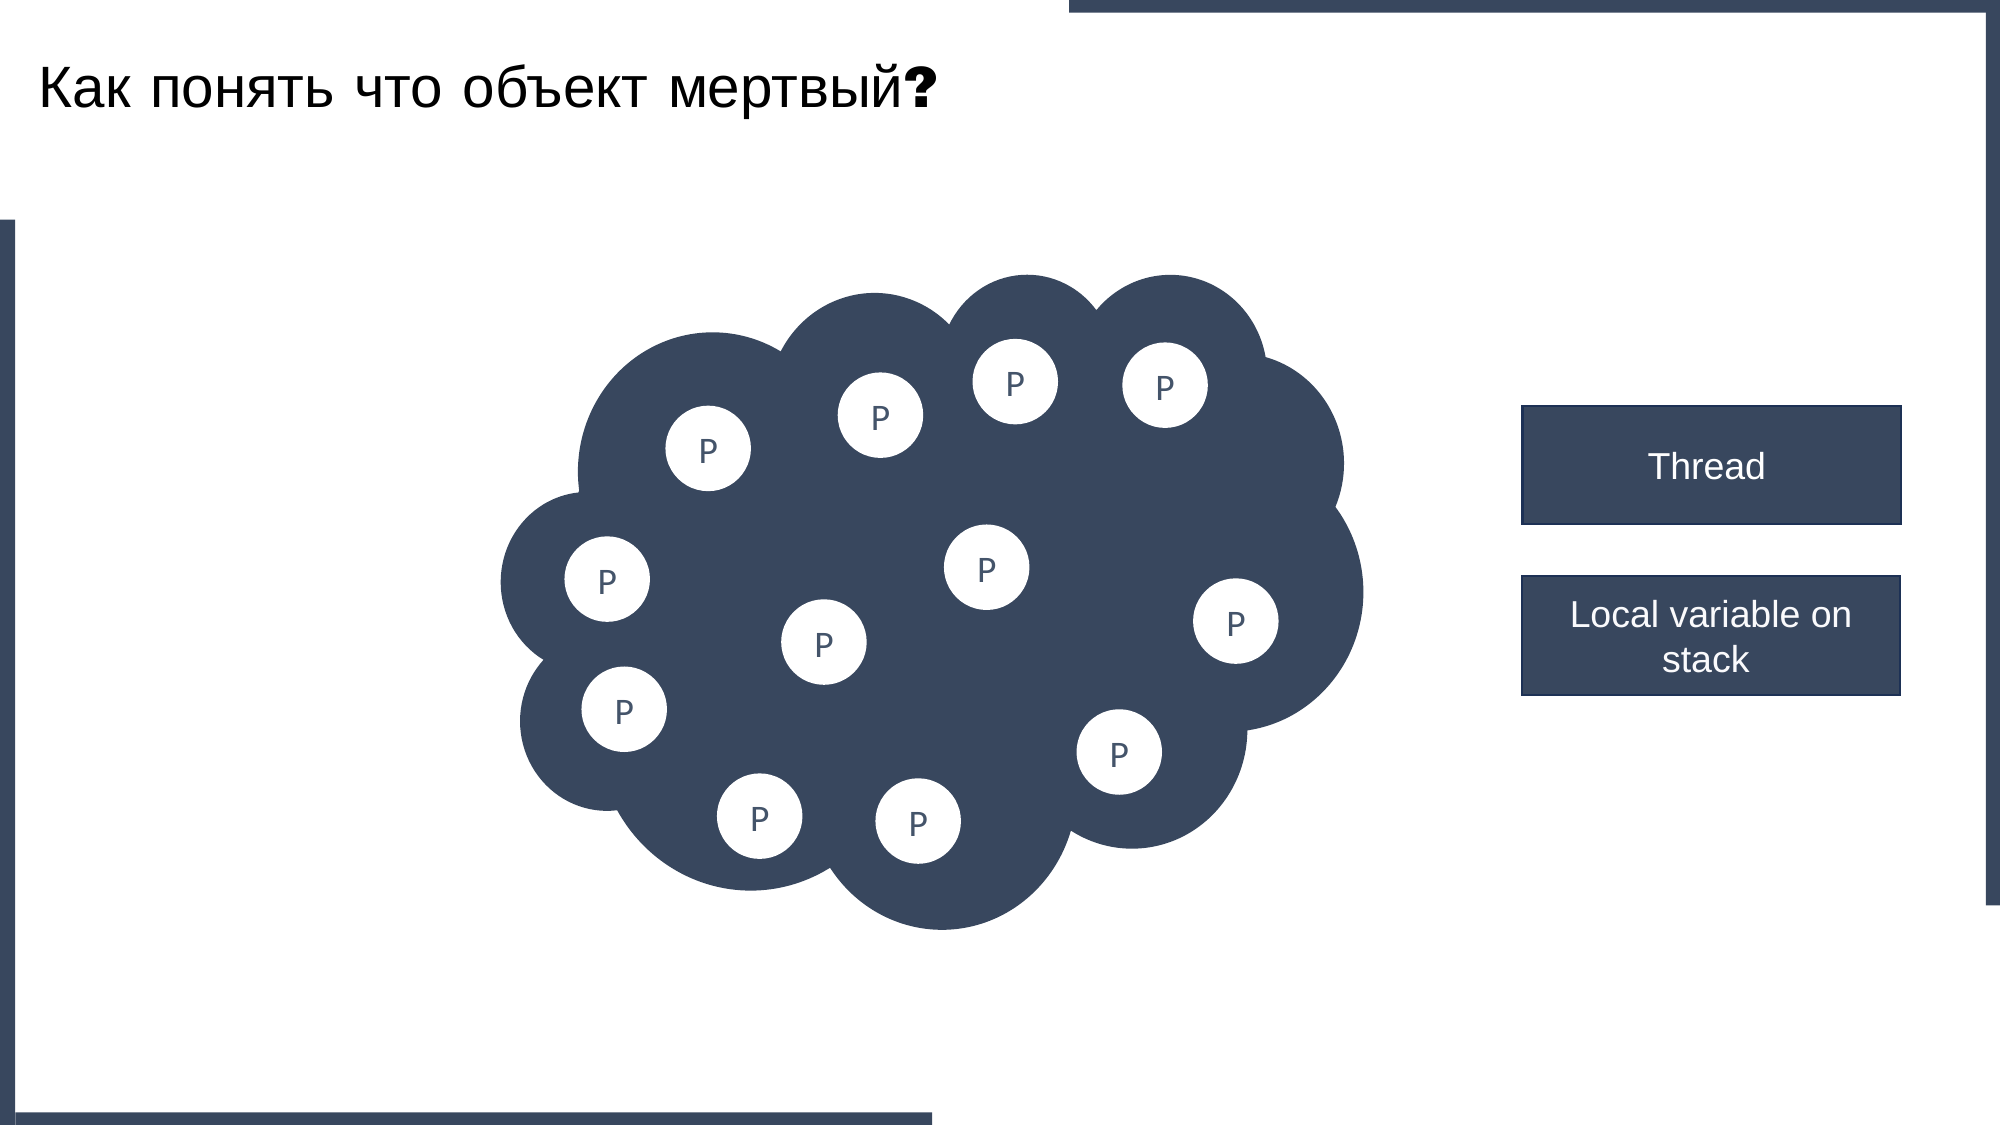

Как понять что объект мертвый?

P
P
P
P
Thread
P
P
Local variable on stack
P
P
P
P
P
P